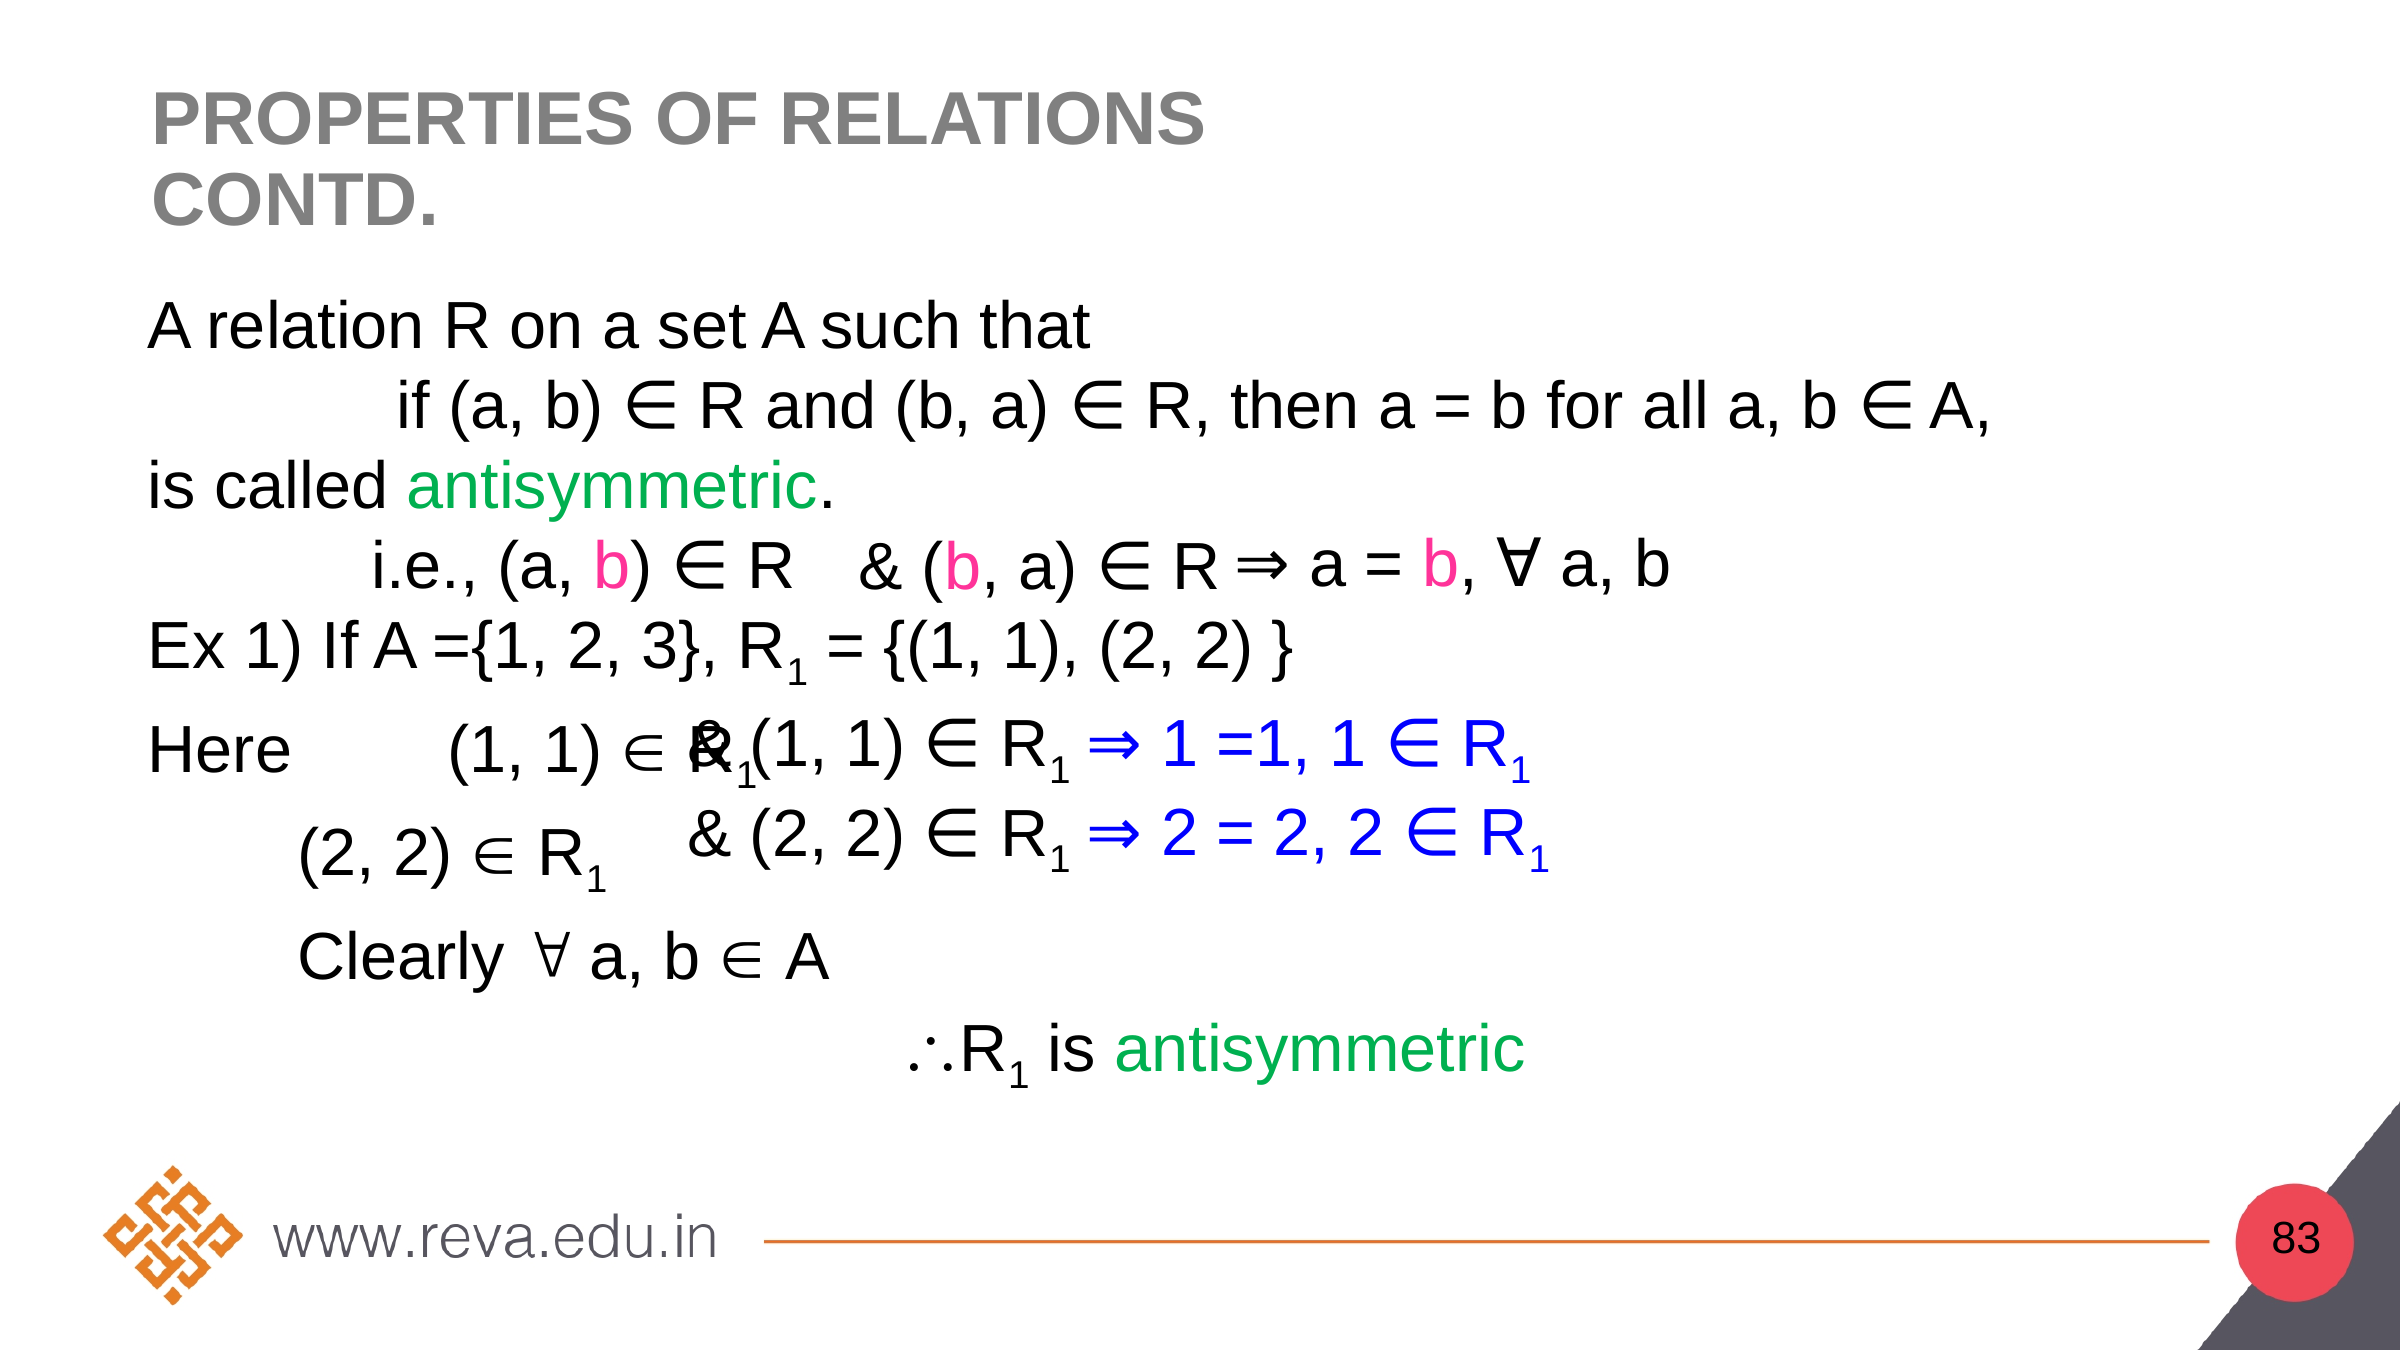

# Properties of relations contd.
A relation R on a set A such that
if (a, b) ∈ R and (b, a) ∈ R, then a = b for all a, b ∈ A,
is called antisymmetric.
	    i.e., (a, b) ∈ R
Ex 1) If A ={1, 2, 3}, R1 = {(1, 1), (2, 2) }
Here 	(1, 1) ∈ R1
	(2, 2) ∈ R1
	Clearly ∀ a, b ∈ A
∴R1 is antisymmetric
⇒ a = b, ∀ a, b
& (b, a) ∈ R
⇒ 1 =1, 1 ∈ R1
& (1, 1) ∈ R1
⇒ 2 = 2, 2 ∈ R1
& (2, 2) ∈ R1
83